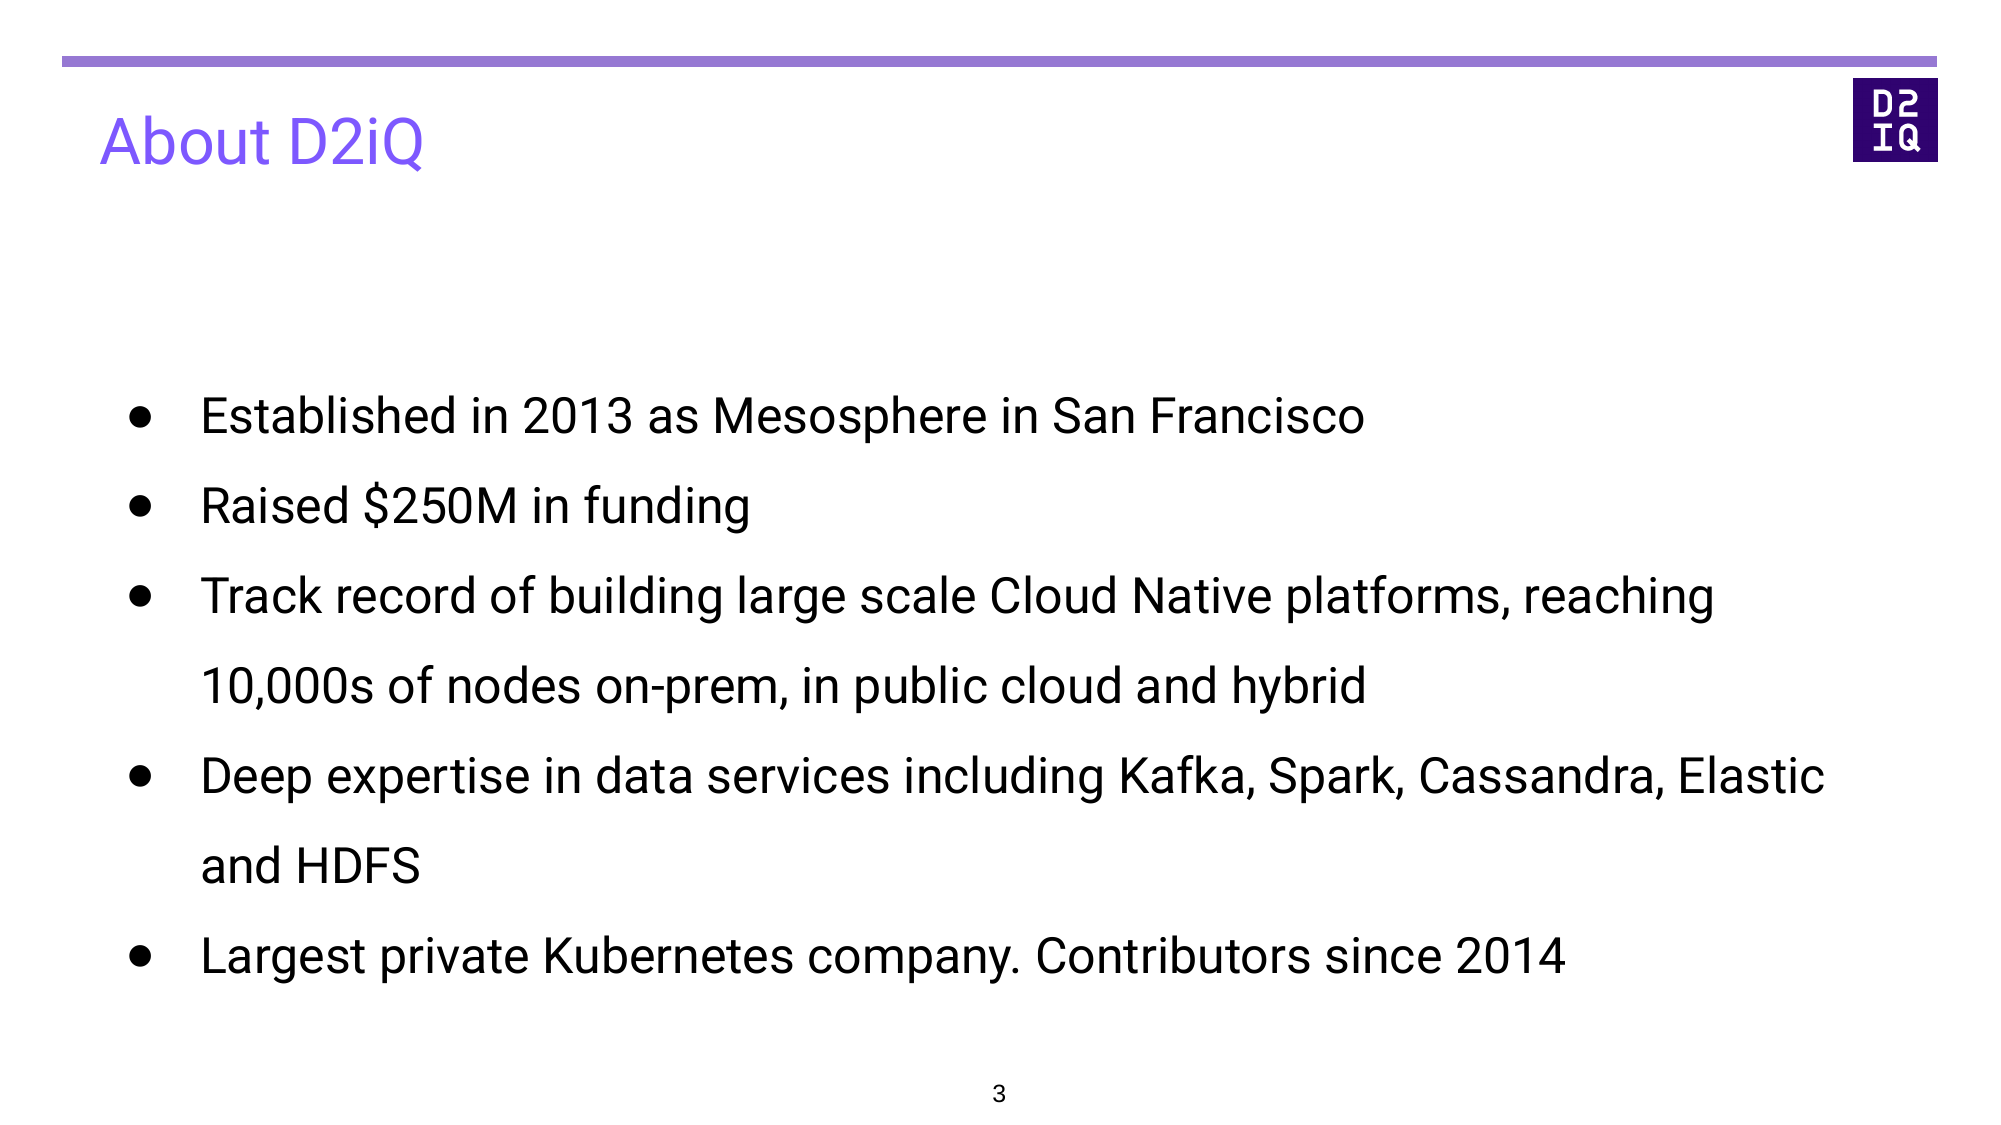

# About D2iQ
Established in 2013 as Mesosphere in San Francisco
Raised $250M in funding
Track record of building large scale Cloud Native platforms, reaching 10,000s of nodes on-prem, in public cloud and hybrid
Deep expertise in data services including Kafka, Spark, Cassandra, Elastic and HDFS
Largest private Kubernetes company. Contributors since 2014
3